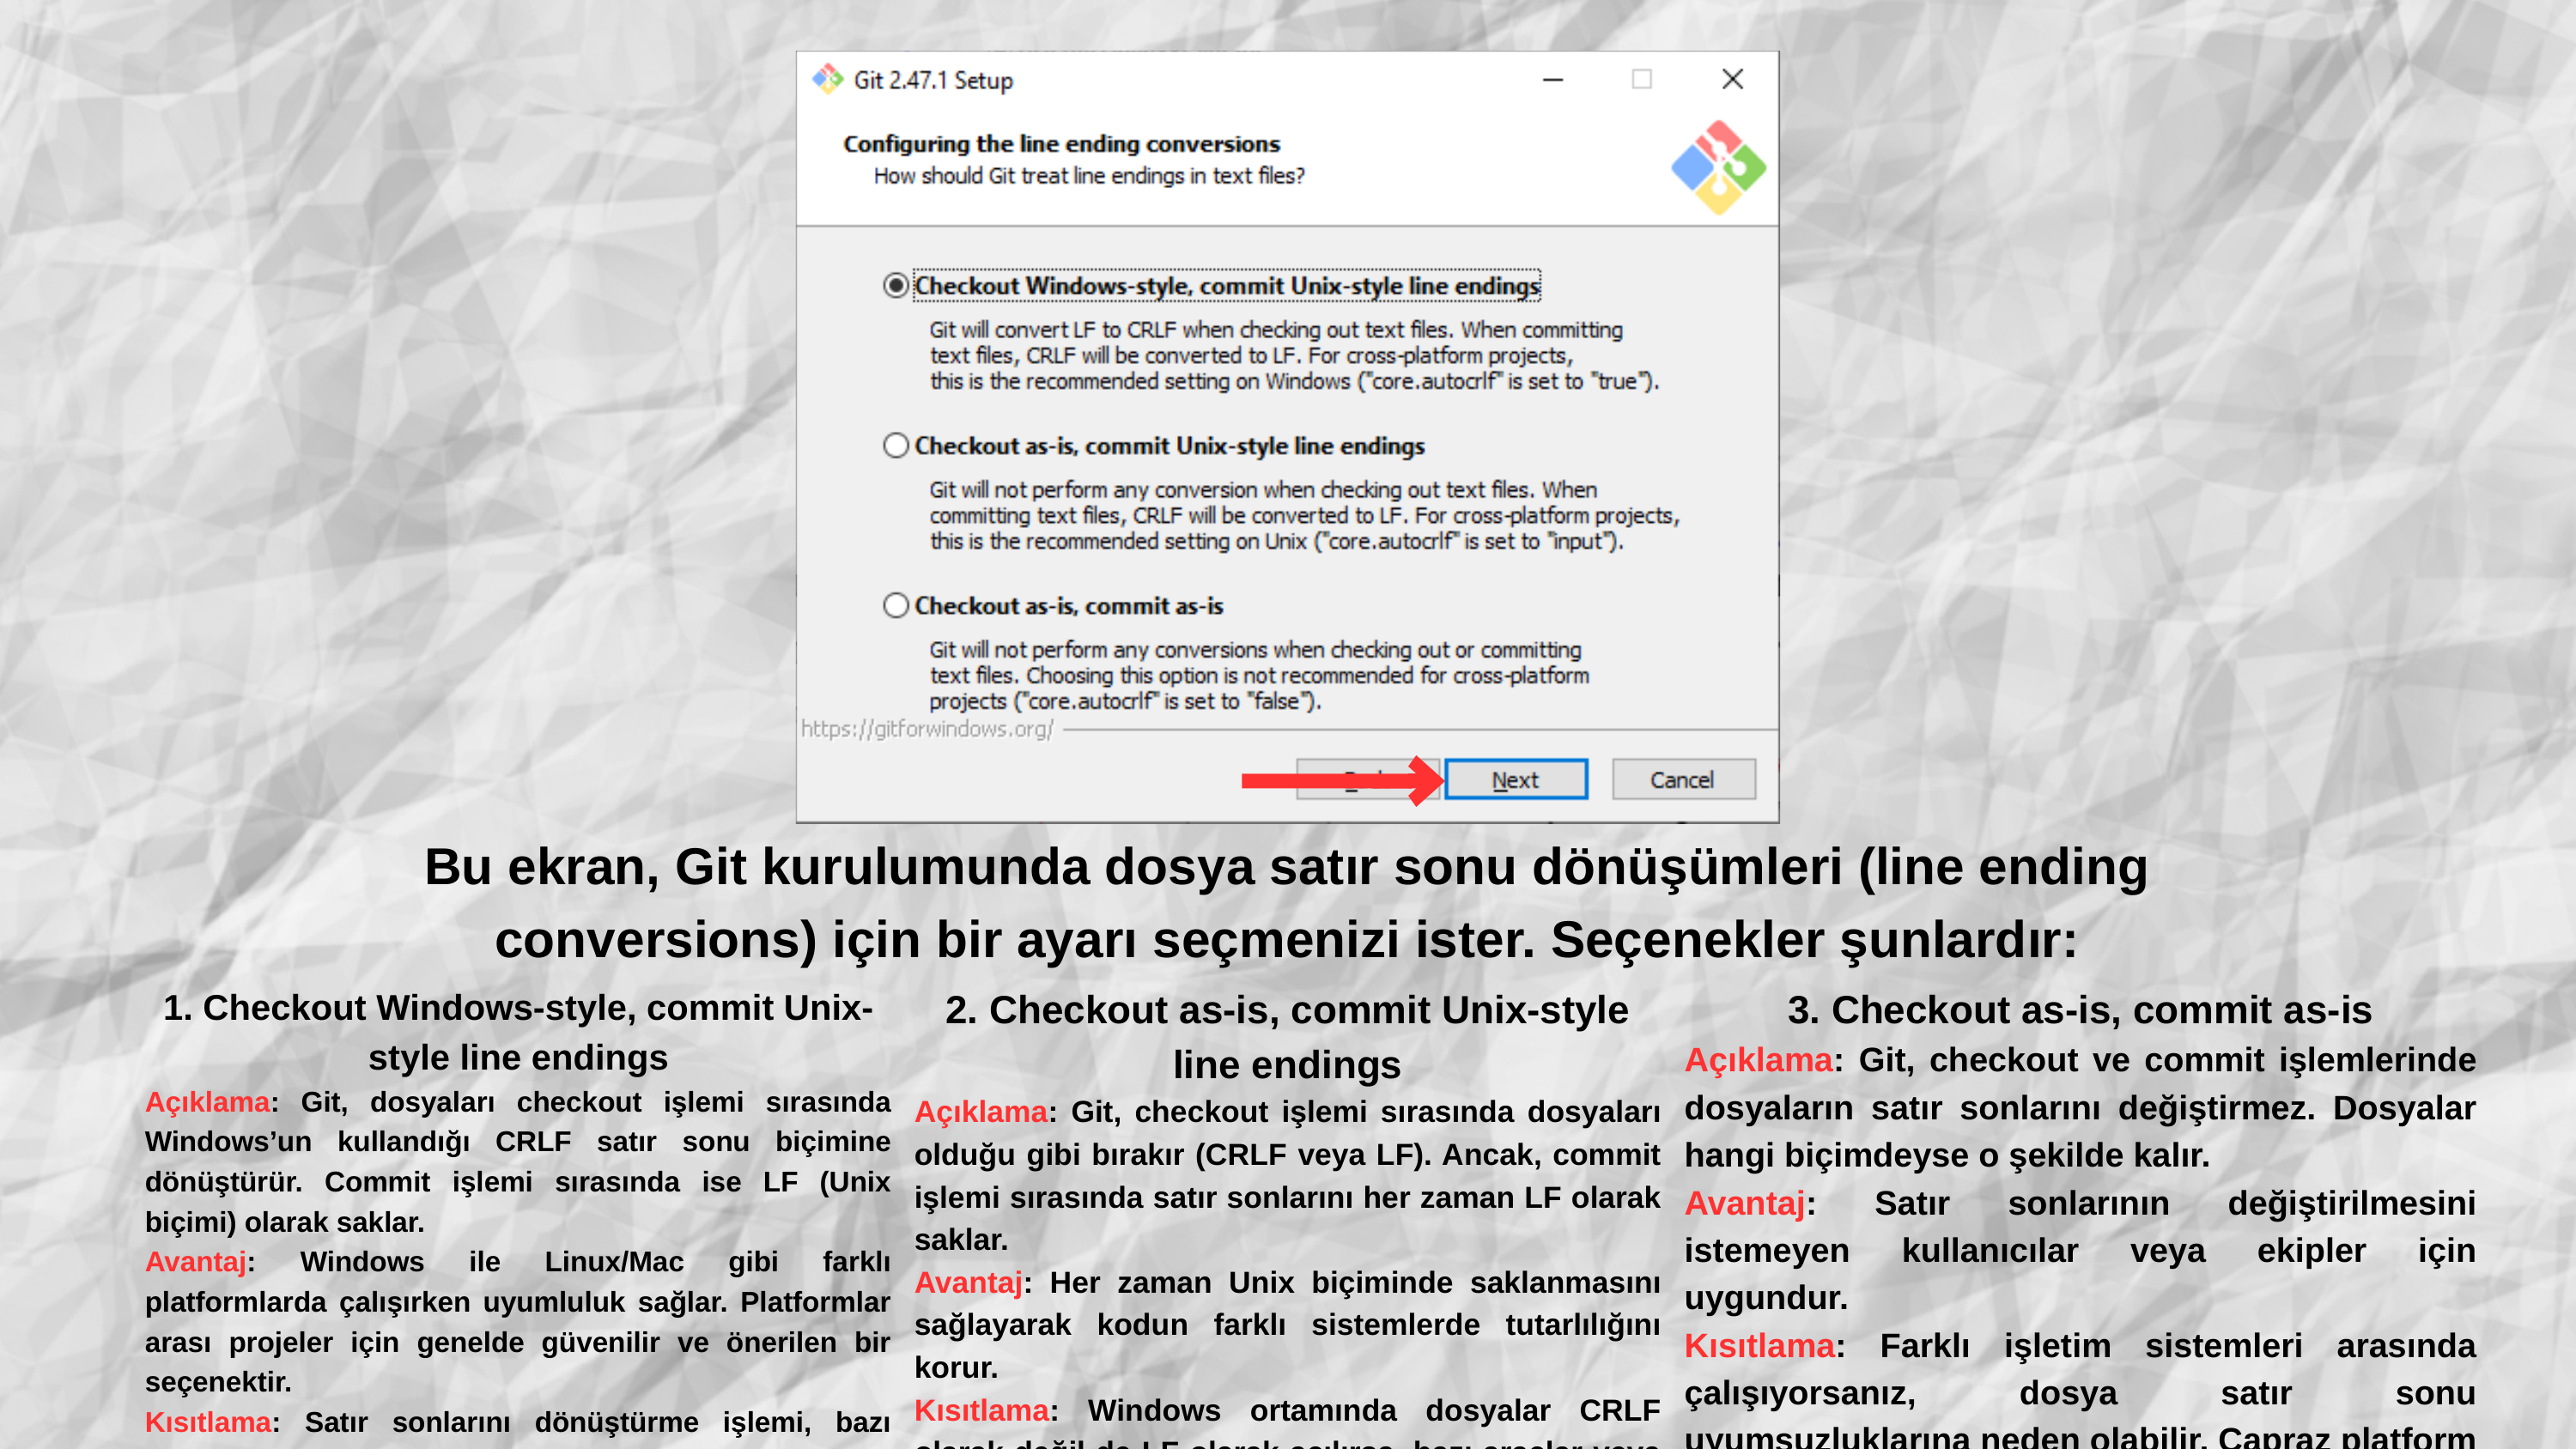

Bu ekran, Git kurulumunda dosya satır sonu dönüşümleri (line ending conversions) için bir ayarı seçmenizi ister. Seçenekler şunlardır:
2. Checkout as-is, commit Unix-style line endings
Açıklama: Git, checkout işlemi sırasında dosyaları olduğu gibi bırakır (CRLF veya LF). Ancak, commit işlemi sırasında satır sonlarını her zaman LF olarak saklar.
Avantaj: Her zaman Unix biçiminde saklanmasını sağlayarak kodun farklı sistemlerde tutarlılığını korur.
Kısıtlama: Windows ortamında dosyalar CRLF olarak değil de LF olarak açılırsa, bazı araçlar veya metin düzenleyiciler uyumsuz davranabilir.

3. Checkout as-is, commit as-is
Açıklama: Git, checkout ve commit işlemlerinde dosyaların satır sonlarını değiştirmez. Dosyalar hangi biçimdeyse o şekilde kalır.
Avantaj: Satır sonlarının değiştirilmesini istemeyen kullanıcılar veya ekipler için uygundur.
Kısıtlama: Farklı işletim sistemleri arasında çalışıyorsanız, dosya satır sonu uyumsuzluklarına neden olabilir. Çapraz platform projeleri için önerilmez.

1. Checkout Windows-style, commit Unix-style line endings
Açıklama: Git, dosyaları checkout işlemi sırasında Windows’un kullandığı CRLF satır sonu biçimine dönüştürür. Commit işlemi sırasında ise LF (Unix biçimi) olarak saklar.
Avantaj: Windows ile Linux/Mac gibi farklı platformlarda çalışırken uyumluluk sağlar. Platformlar arası projeler için genelde güvenilir ve önerilen bir seçenektir.
Kısıtlama: Satır sonlarını dönüştürme işlemi, bazı durumlarda beklenmedik sorunlara yol açabilir (örneğin, binary dosyalar yanlışlıkla dönüştürülürse).